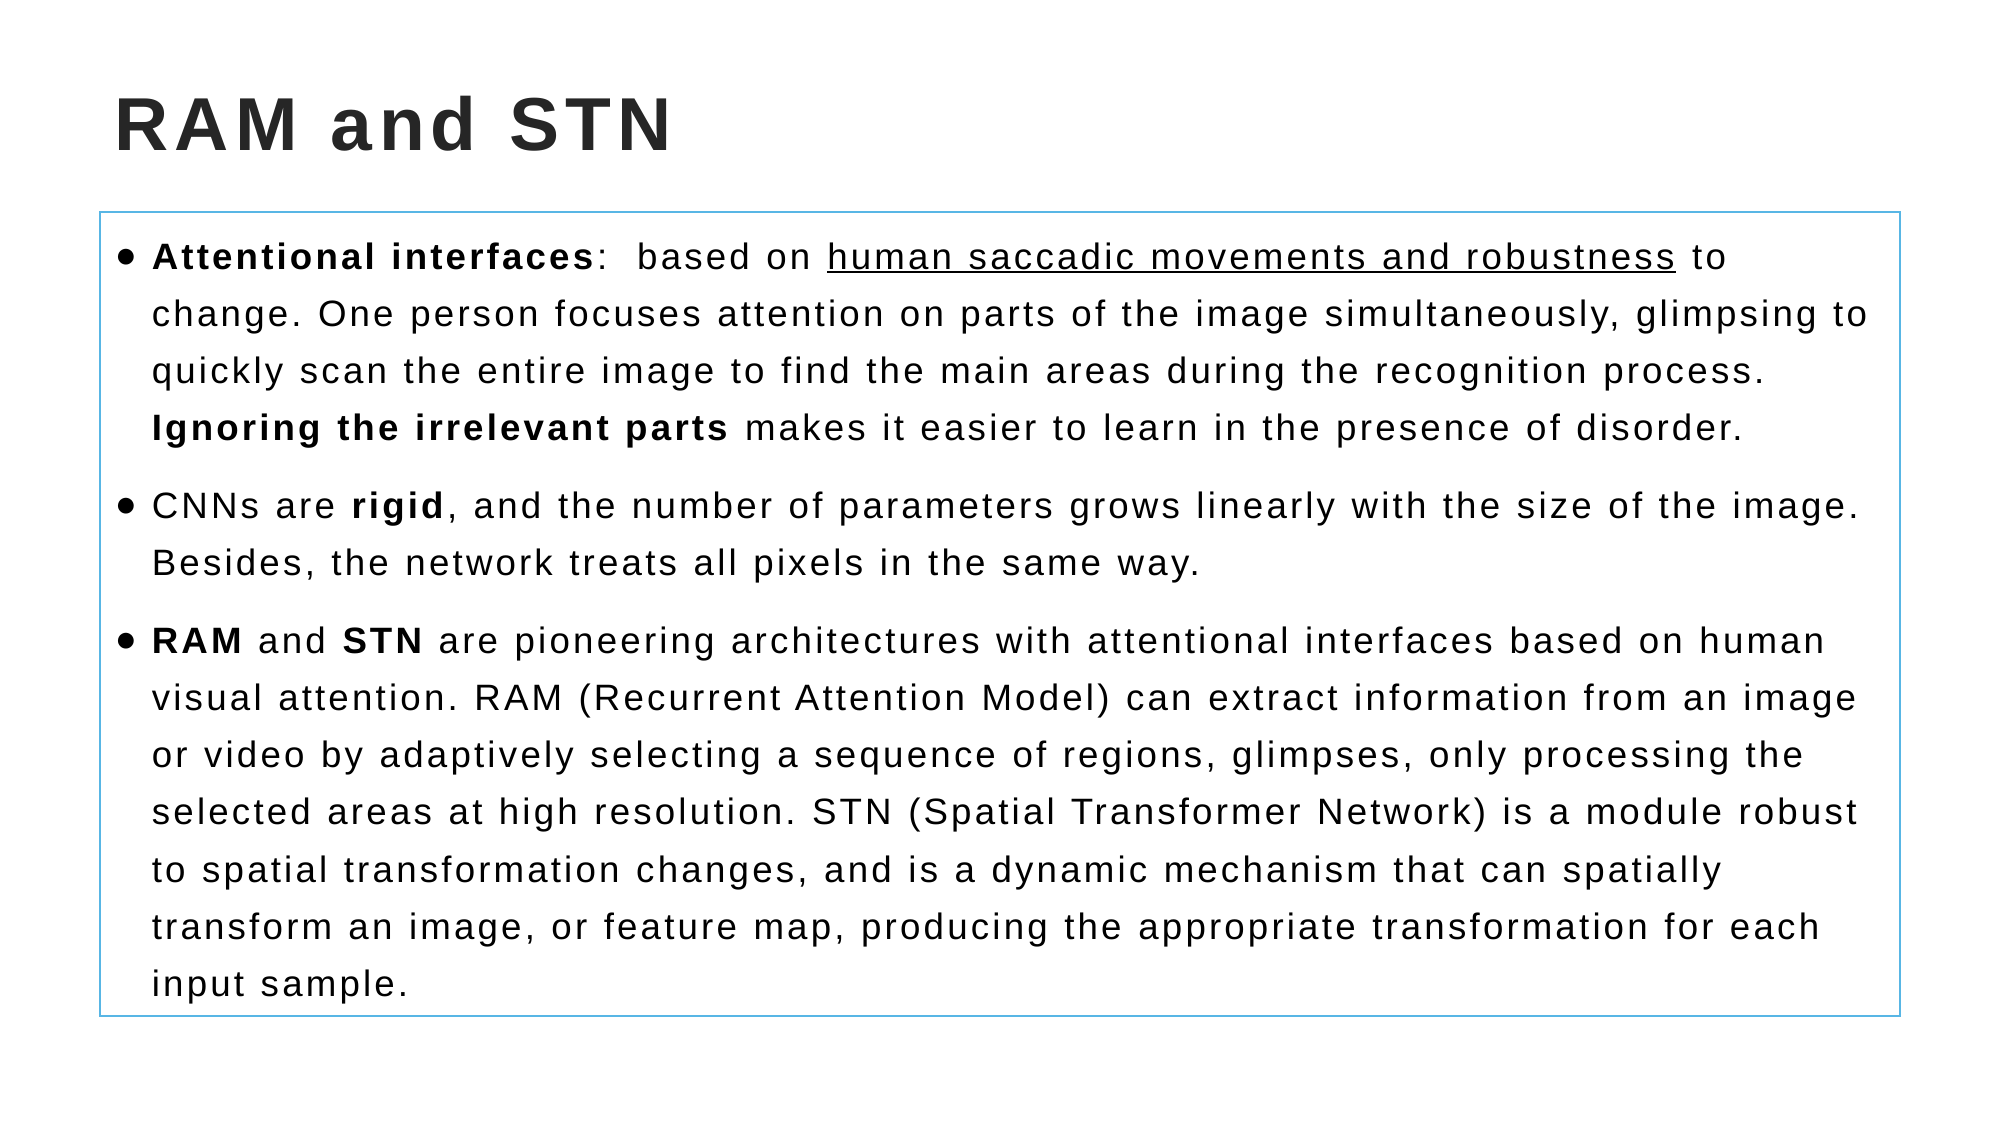

# RAM and STN
Attentional interfaces:  based on human saccadic movements and robustness to change. One person focuses attention on parts of the image simultaneously, glimpsing to quickly scan the entire image to find the main areas during the recognition process.  Ignoring the irrelevant parts makes it easier to learn in the presence of disorder.
CNNs are rigid, and the number of parameters grows linearly with the size of the image. Besides, the network treats all pixels in the same way.
RAM and STN are pioneering architectures with attentional interfaces based on human visual attention. RAM (Recurrent Attention Model) can extract information from an image or video by adaptively selecting a sequence of regions, glimpses, only processing the selected areas at high resolution. STN (Spatial Transformer Network) is a module robust to spatial transformation changes, and is a dynamic mechanism that can spatially transform an image, or feature map, producing the appropriate transformation for each input sample.